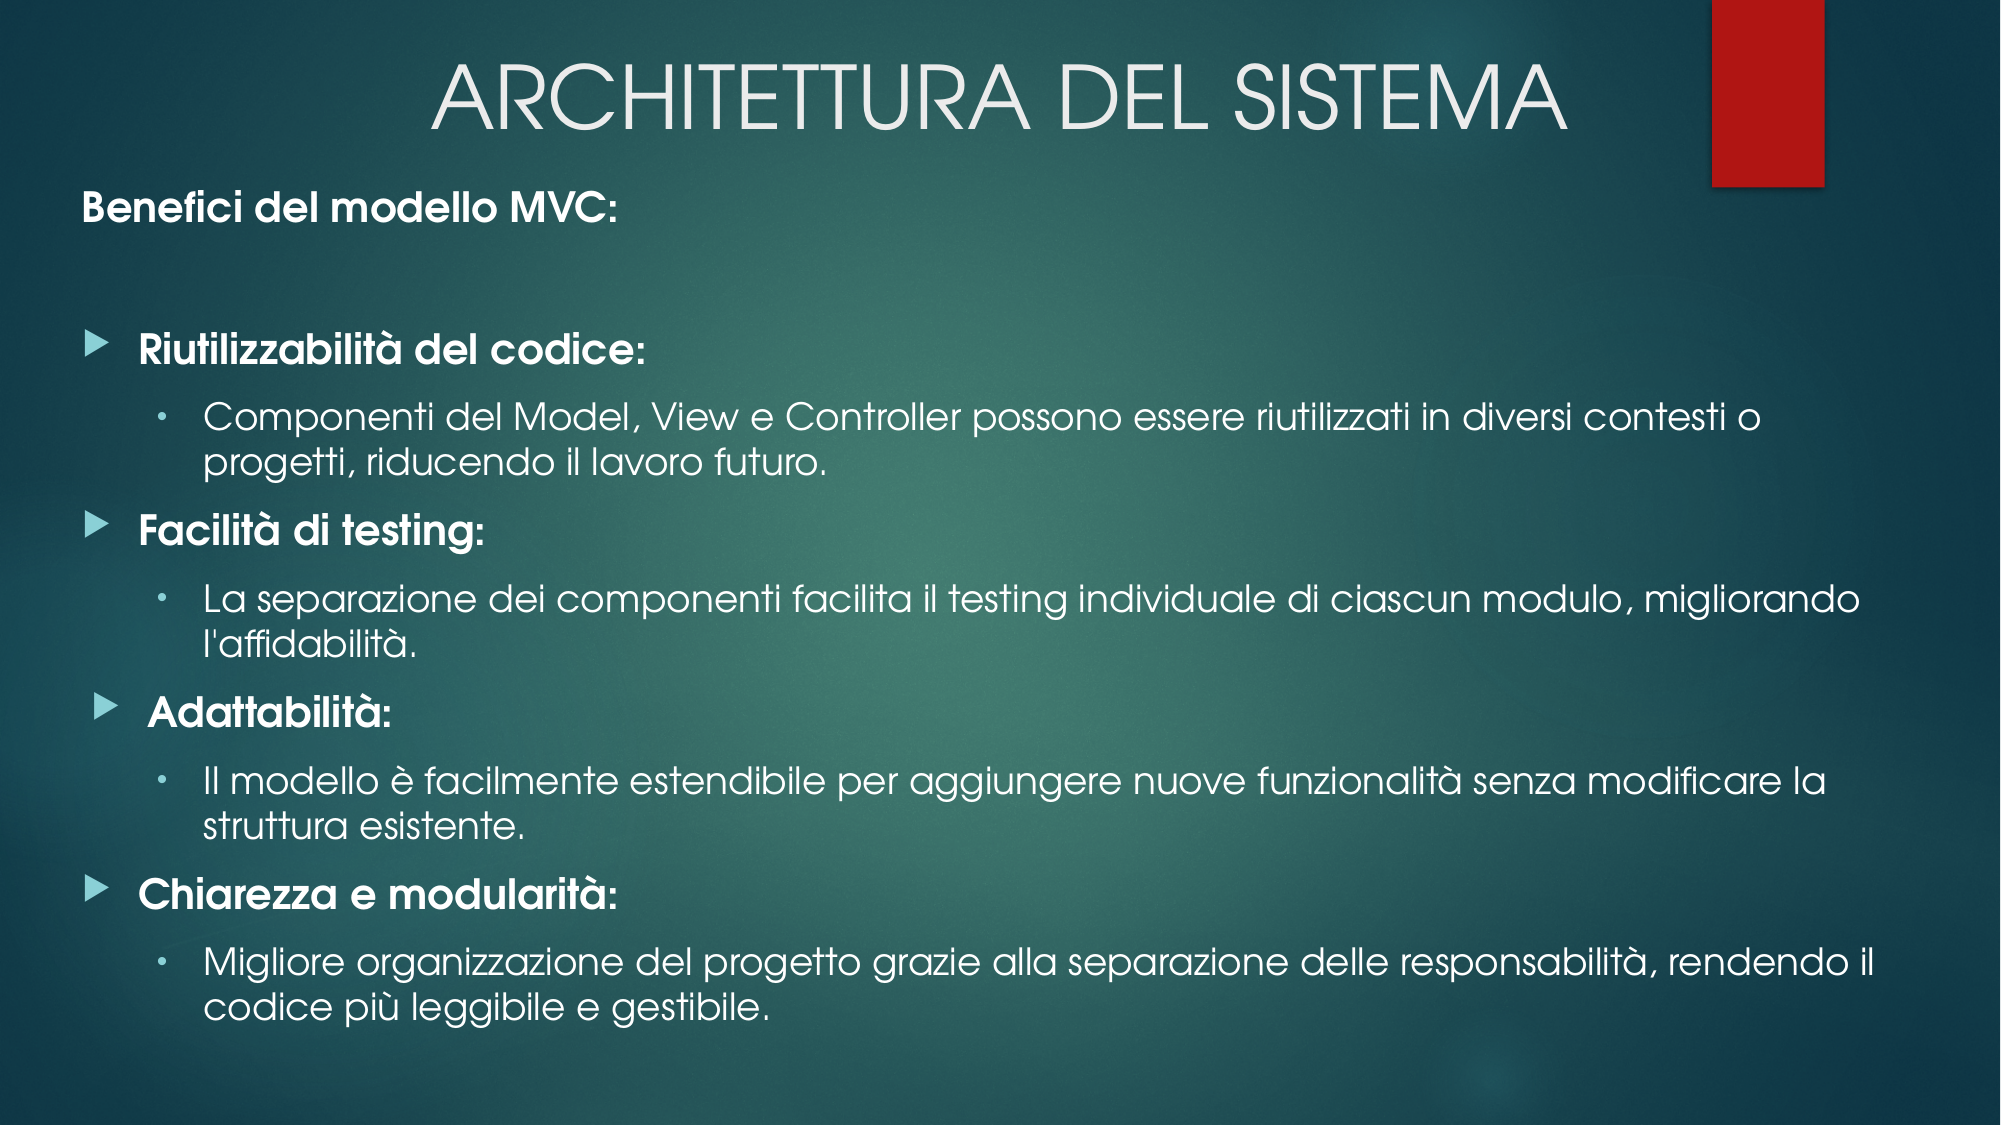

# ARCHITETTURA DEL SISTEMA
Benefici del modello MVC:

Riutilizzabilità del codice:
Componenti del Model, View e Controller possono essere riutilizzati in diversi contesti o progetti, riducendo il lavoro futuro.
Facilità di testing:
La separazione dei componenti facilita il testing individuale di ciascun modulo, migliorando l'affidabilità.
Adattabilità:
Il modello è facilmente estendibile per aggiungere nuove funzionalità senza modificare la struttura esistente.
Chiarezza e modularità:
Migliore organizzazione del progetto grazie alla separazione delle responsabilità, rendendo il codice più leggibile e gestibile.